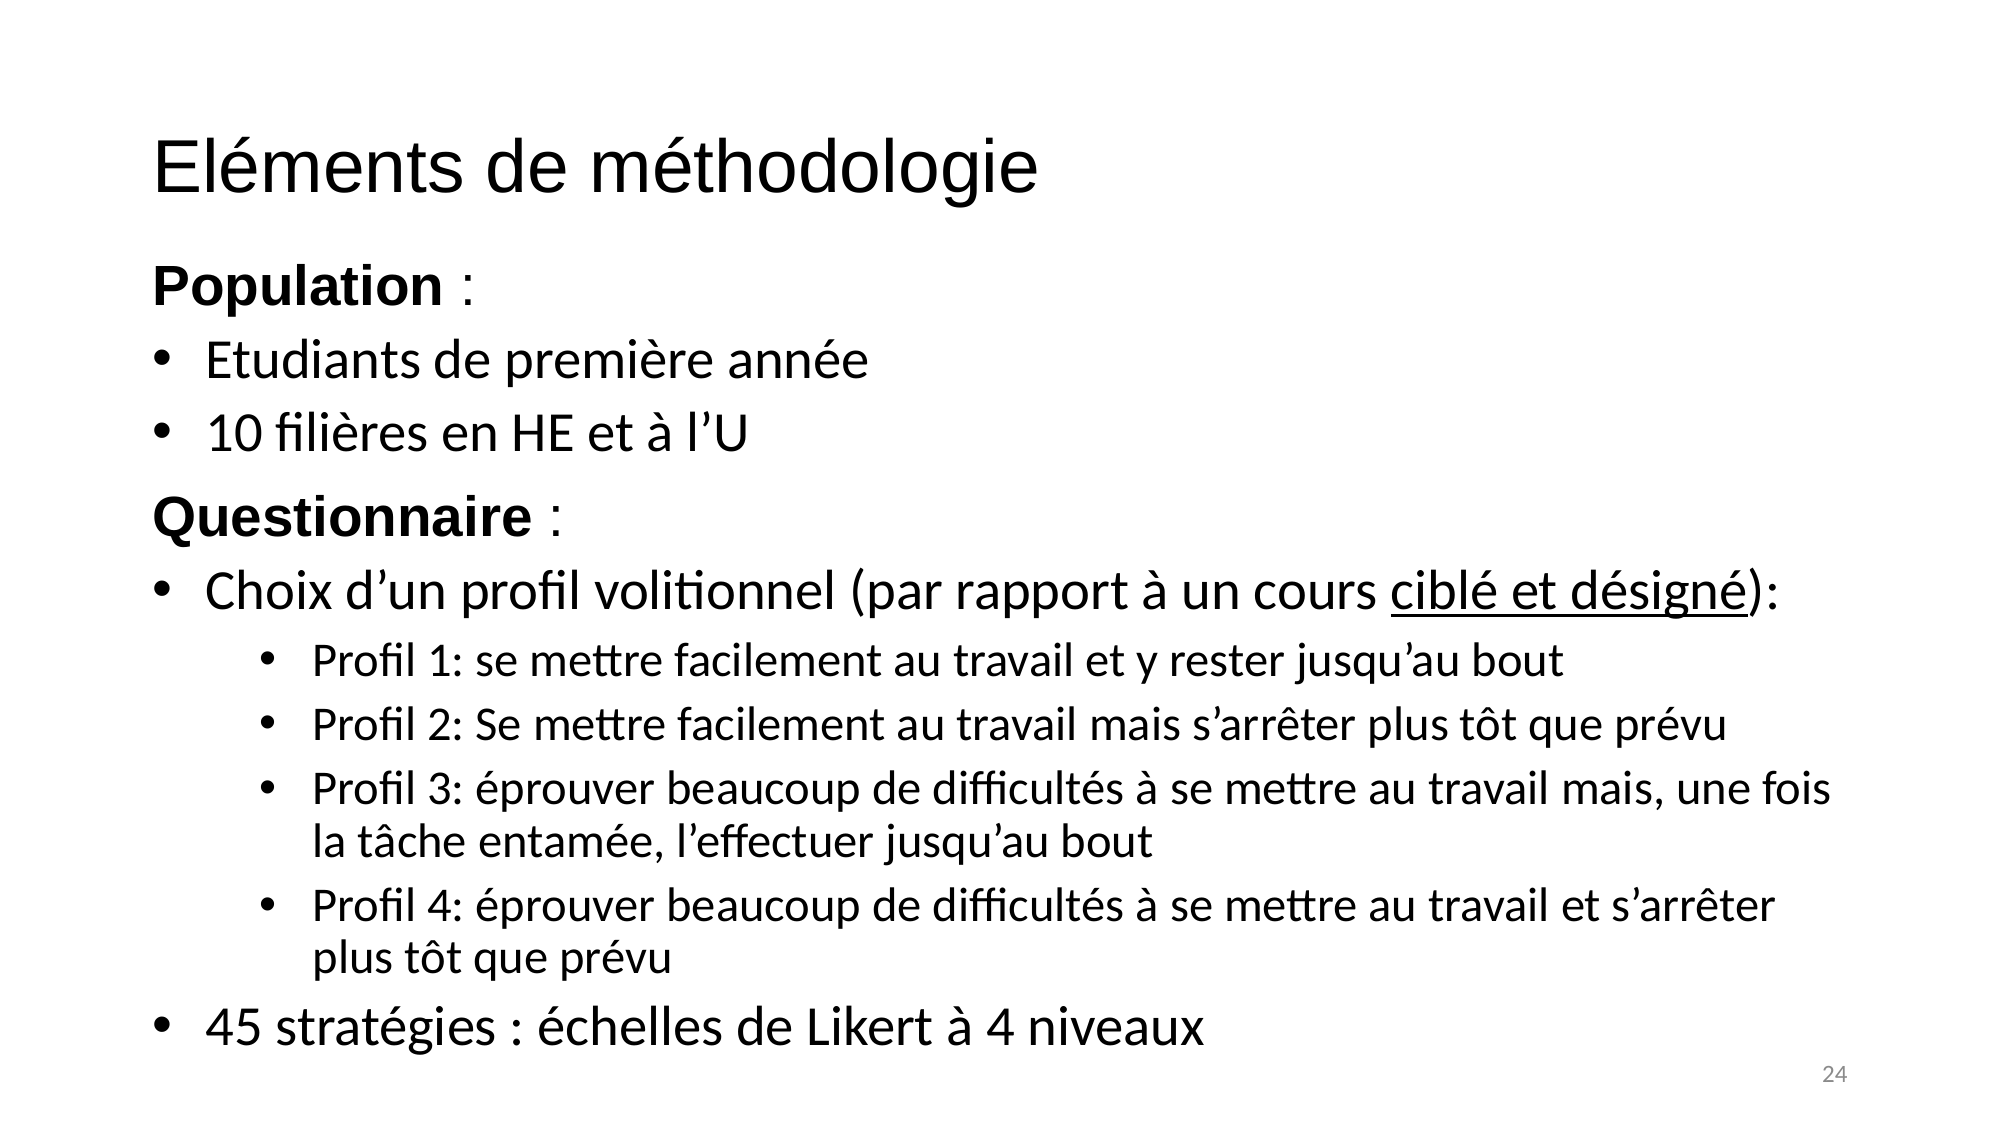

Eléments de méthodologie
Population :
Etudiants de première année
10 filières en HE et à l’U
Questionnaire :
Choix d’un profil volitionnel (par rapport à un cours ciblé et désigné):
Profil 1: se mettre facilement au travail et y rester jusqu’au bout
Profil 2: Se mettre facilement au travail mais s’arrêter plus tôt que prévu
Profil 3: éprouver beaucoup de difficultés à se mettre au travail mais, une fois la tâche entamée, l’effectuer jusqu’au bout
Profil 4: éprouver beaucoup de difficultés à se mettre au travail et s’arrêter plus tôt que prévu
45 stratégies : échelles de Likert à 4 niveaux
24